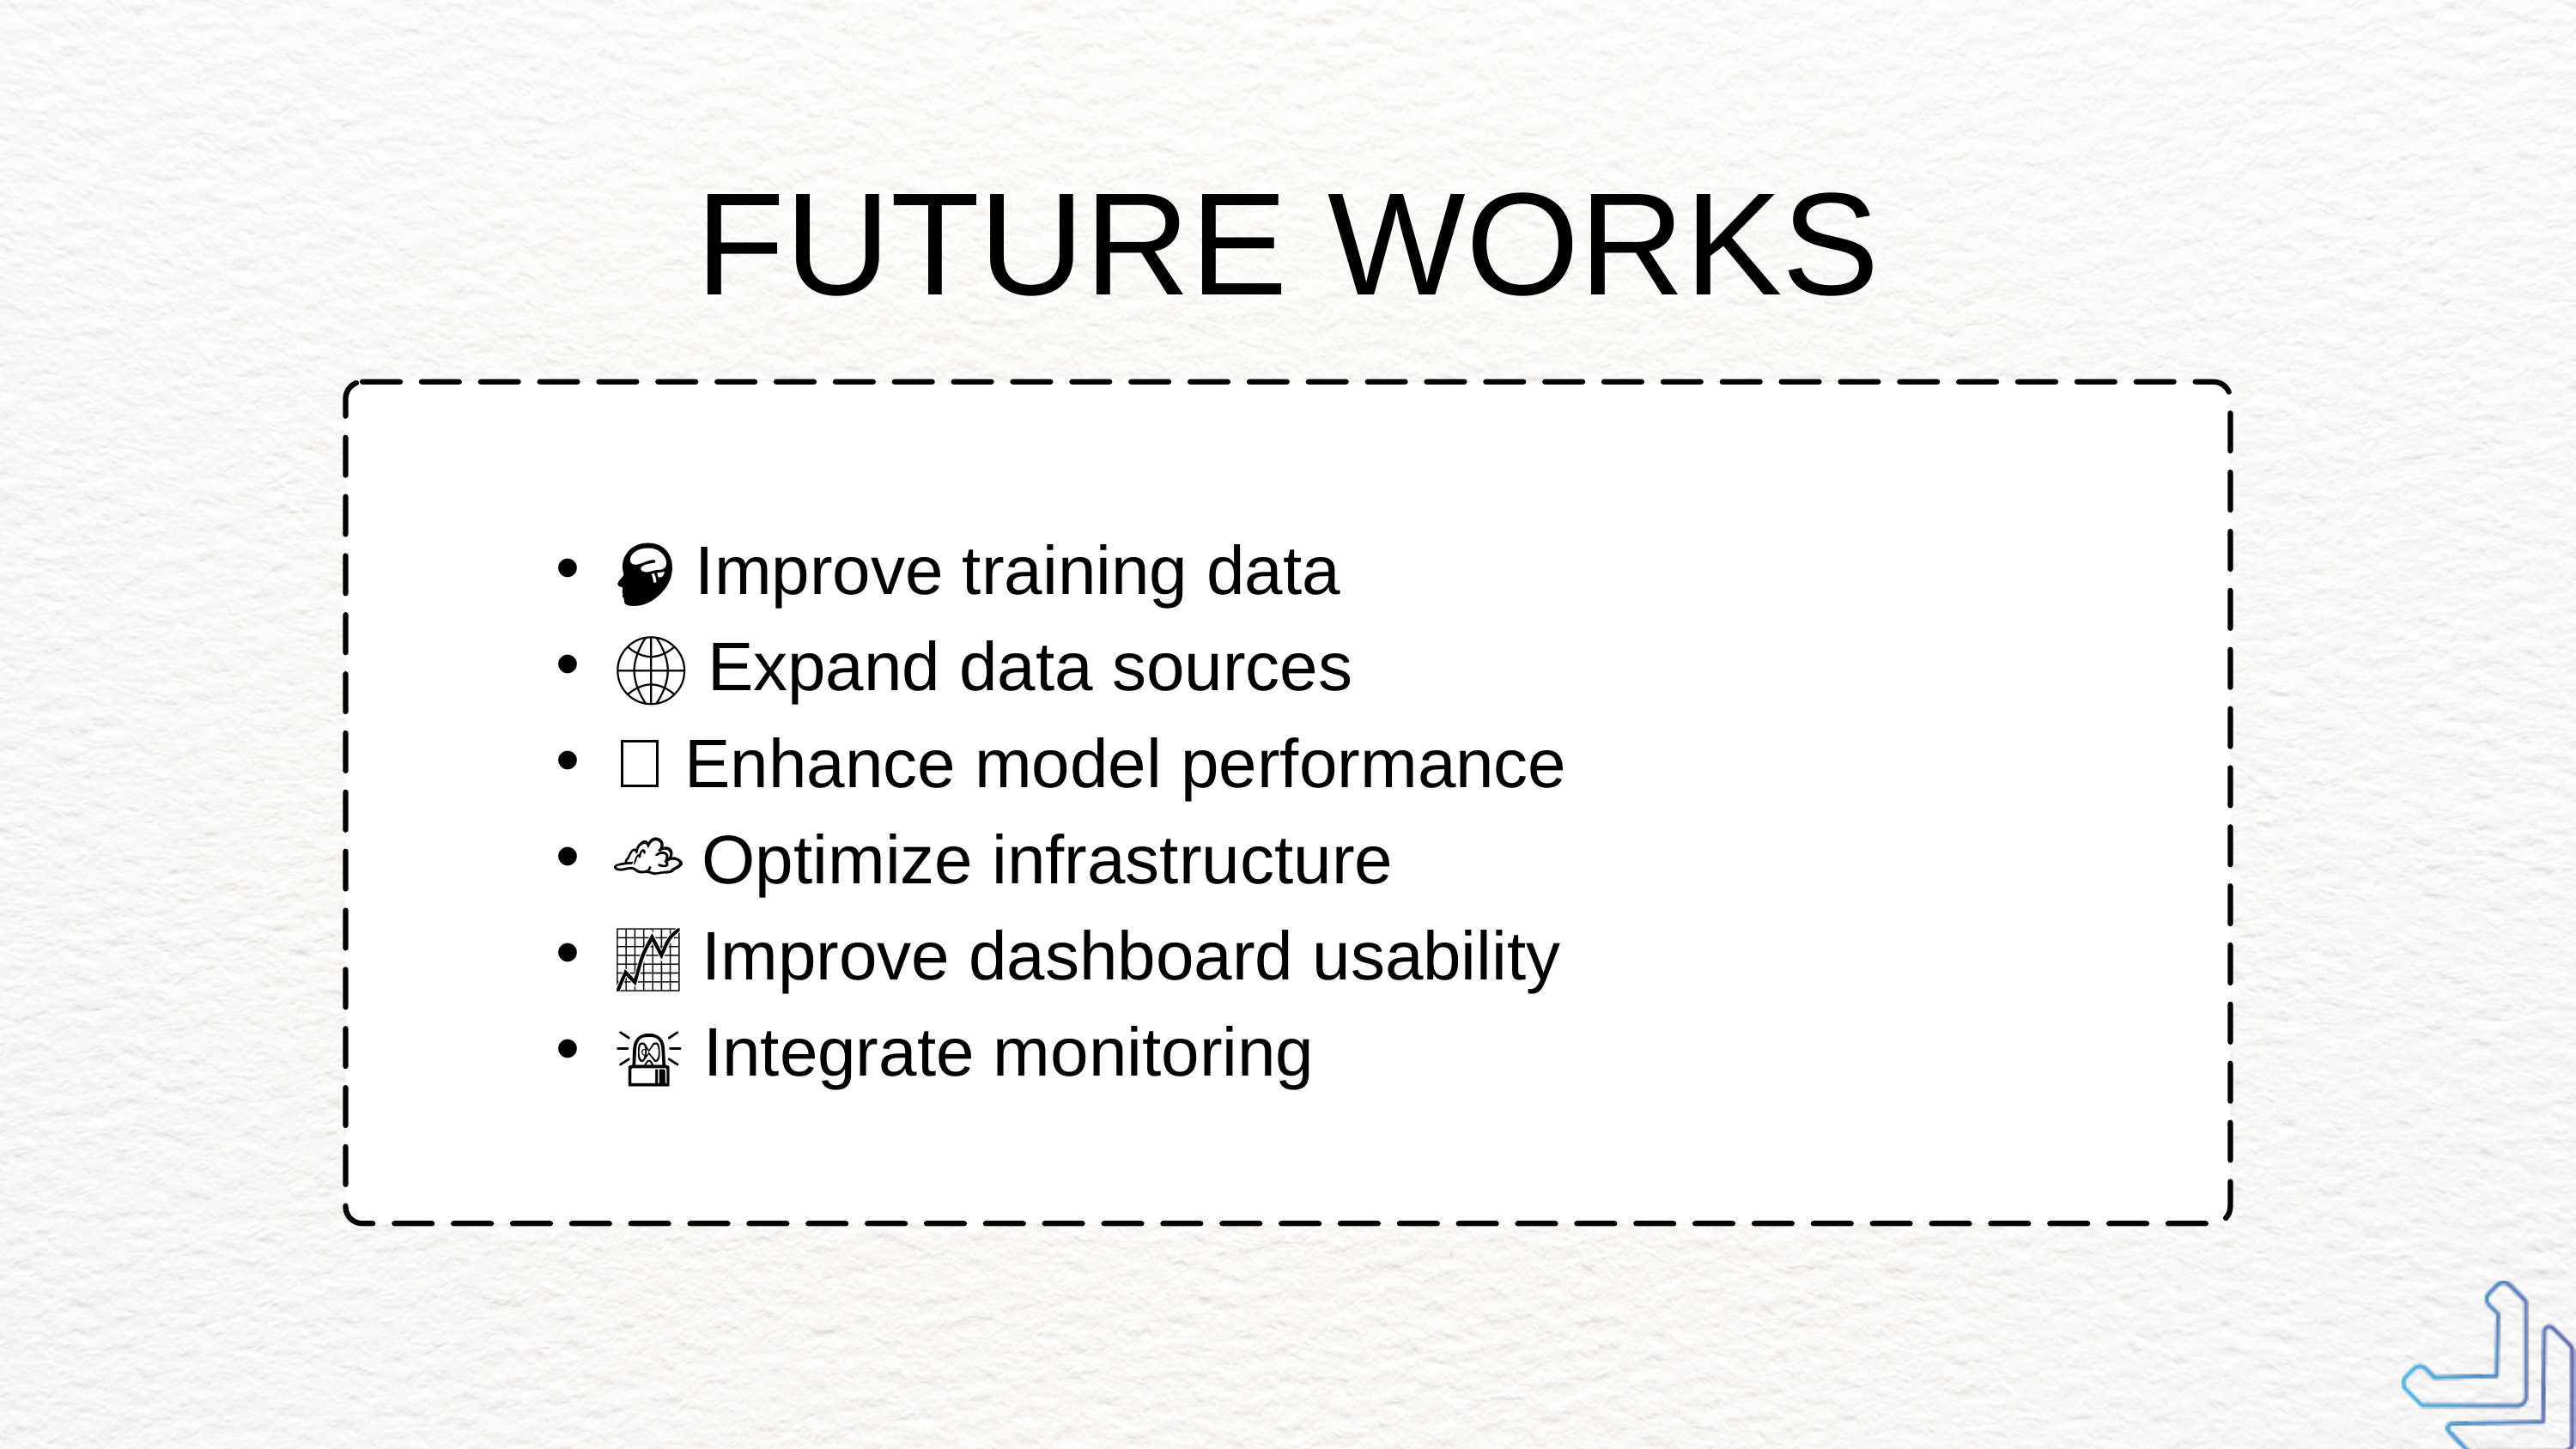

FUTURE WORKS

🧠 Improve training data
🌐 Expand data sources
🧬 Enhance model performance
☁️ Optimize infrastructure
📈 Improve dashboard usability
🚨 Integrate monitoring